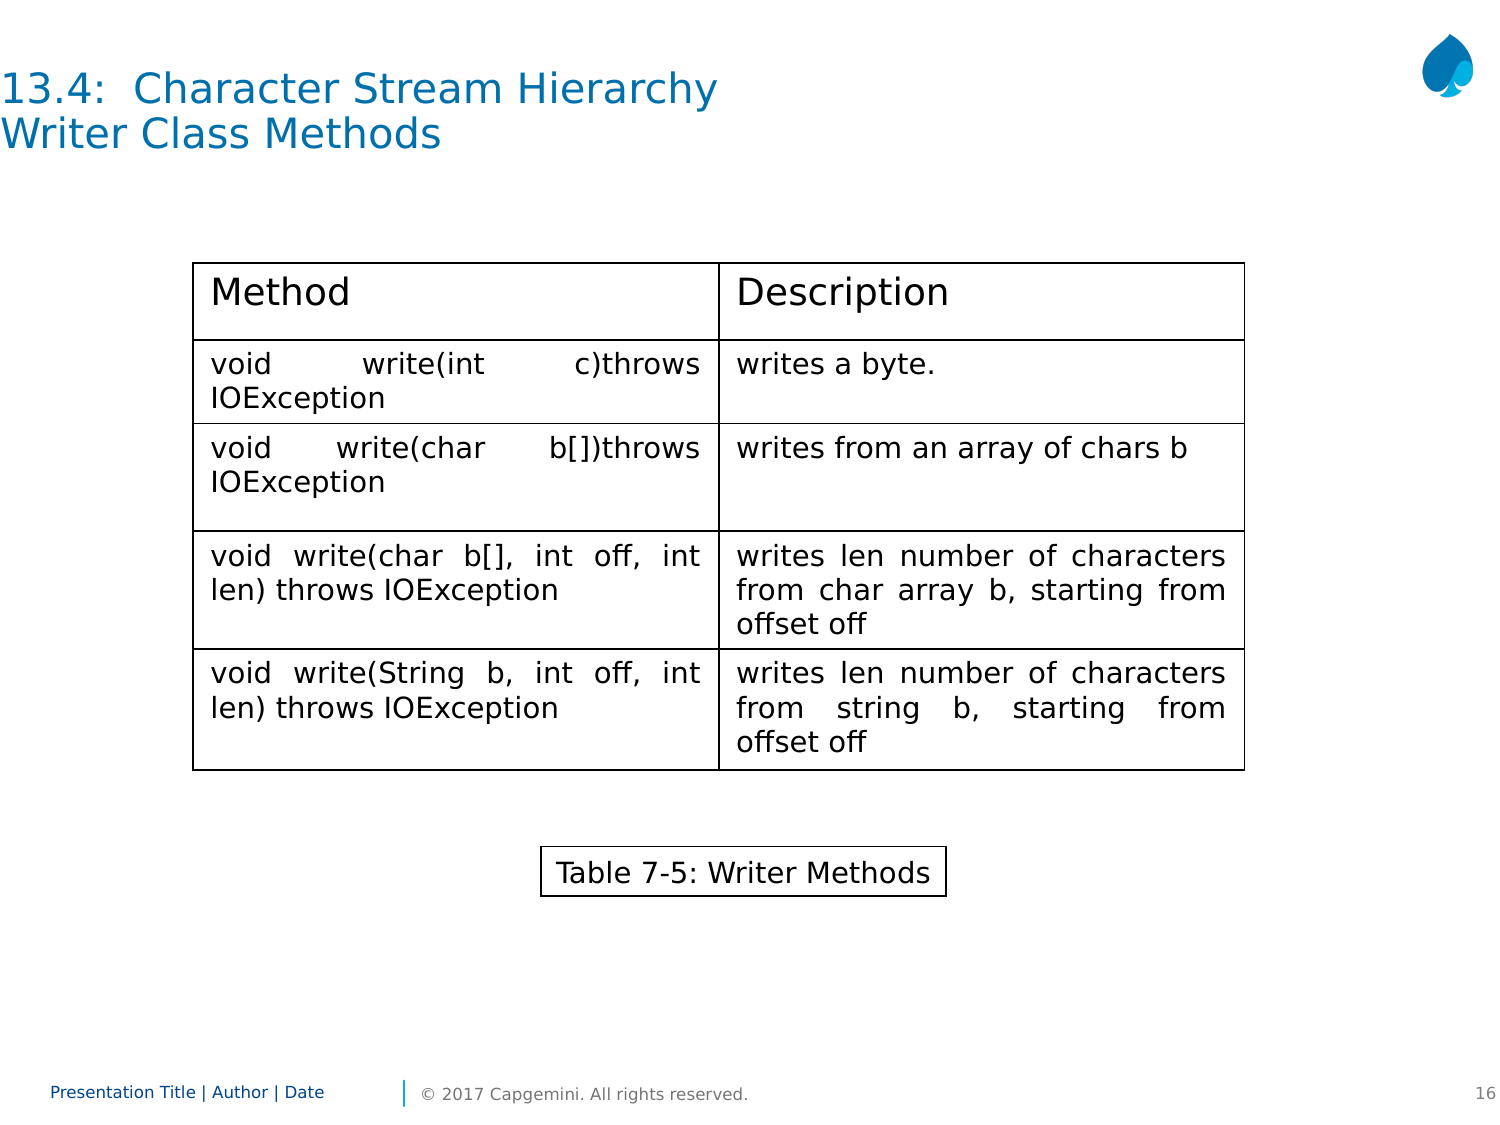

13.4:  Character Stream Hierarchy
Writer Class Methods
| Method | Description |
| --- | --- |
| void write(int c)throws IOException | writes a byte. |
| void write(char b[])throws IOException | writes from an array of chars b |
| void write(char b[], int off, int len) throws IOException | writes len number of characters from char array b, starting from offset off |
| void write(String b, int off, int len) throws IOException | writes len number of characters from string b, starting from offset off |
Table 7‑5: Writer Methods